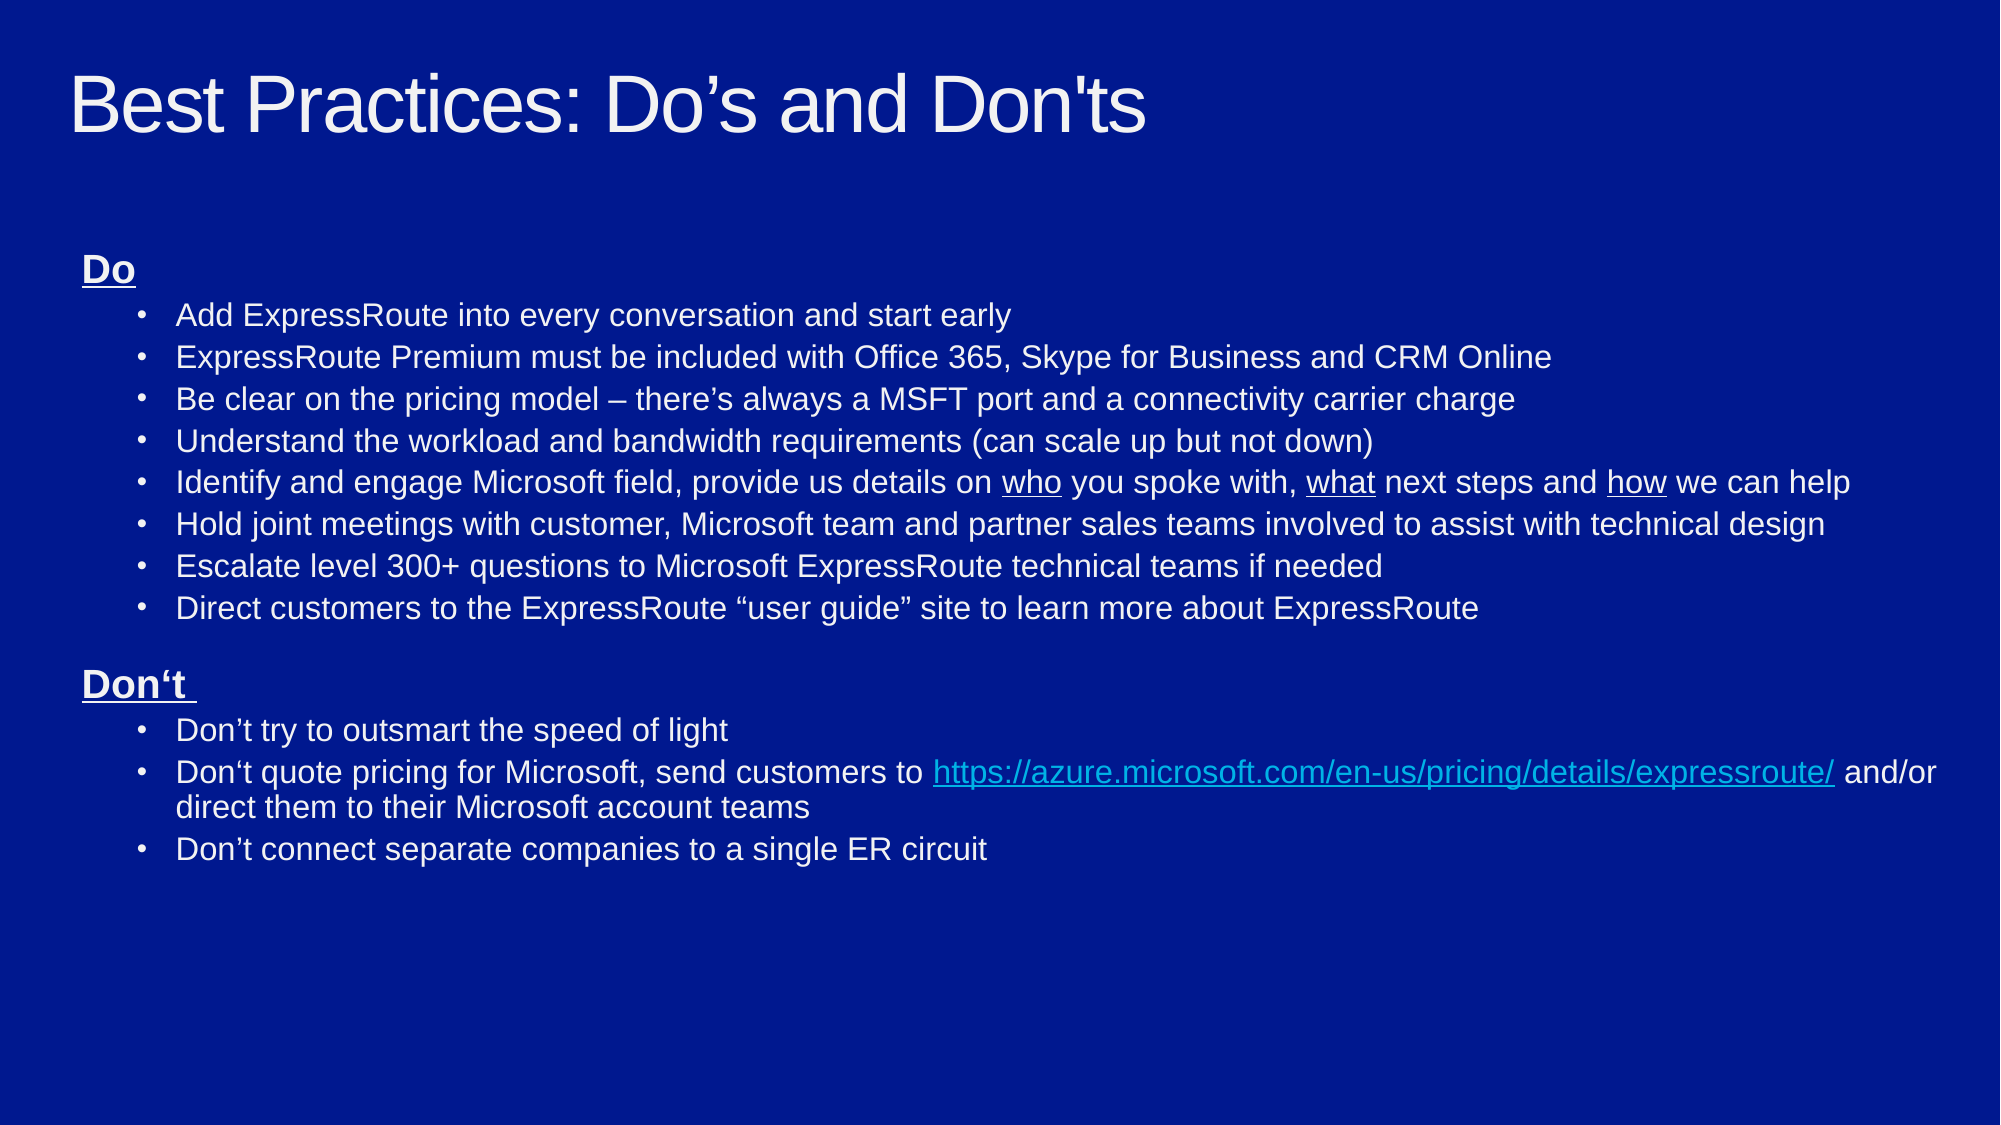

# Best Practices: Do’s and Don'ts
Do
Add ExpressRoute into every conversation and start early
ExpressRoute Premium must be included with Office 365, Skype for Business and CRM Online
Be clear on the pricing model – there’s always a MSFT port and a connectivity carrier charge
Understand the workload and bandwidth requirements (can scale up but not down)
Identify and engage Microsoft field, provide us details on who you spoke with, what next steps and how we can help
Hold joint meetings with customer, Microsoft team and partner sales teams involved to assist with technical design
Escalate level 300+ questions to Microsoft ExpressRoute technical teams if needed
Direct customers to the ExpressRoute “user guide” site to learn more about ExpressRoute
Don‘t
Don’t try to outsmart the speed of light
Don‘t quote pricing for Microsoft, send customers to https://azure.microsoft.com/en-us/pricing/details/expressroute/ and/or direct them to their Microsoft account teams
Don’t connect separate companies to a single ER circuit